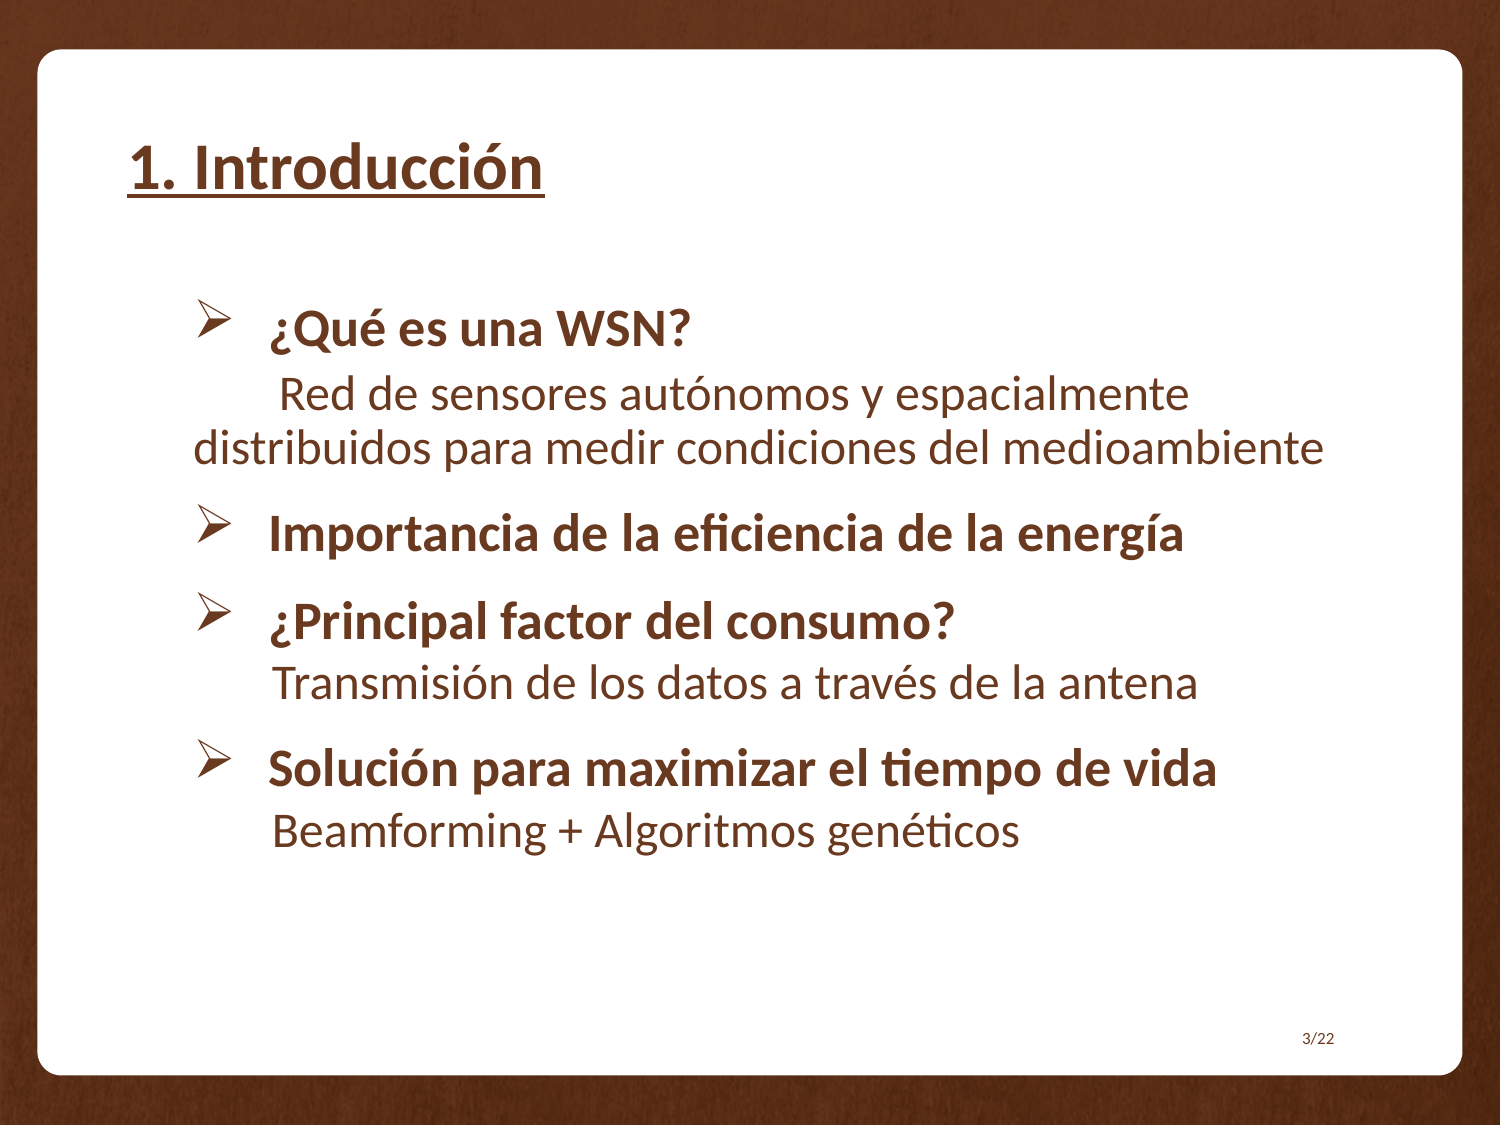

# 1. Introducción
¿Qué es una WSN?
       Red de sensores autónomos y espacialmente distribuidos para medir condiciones del medioambiente

Importancia de la eficiencia de la energía

¿Principal factor del consumo?
       Transmisión de los datos a través de la antena

Solución para maximizar el tiempo de vida
       Beamforming + Algoritmos genéticos
3/22